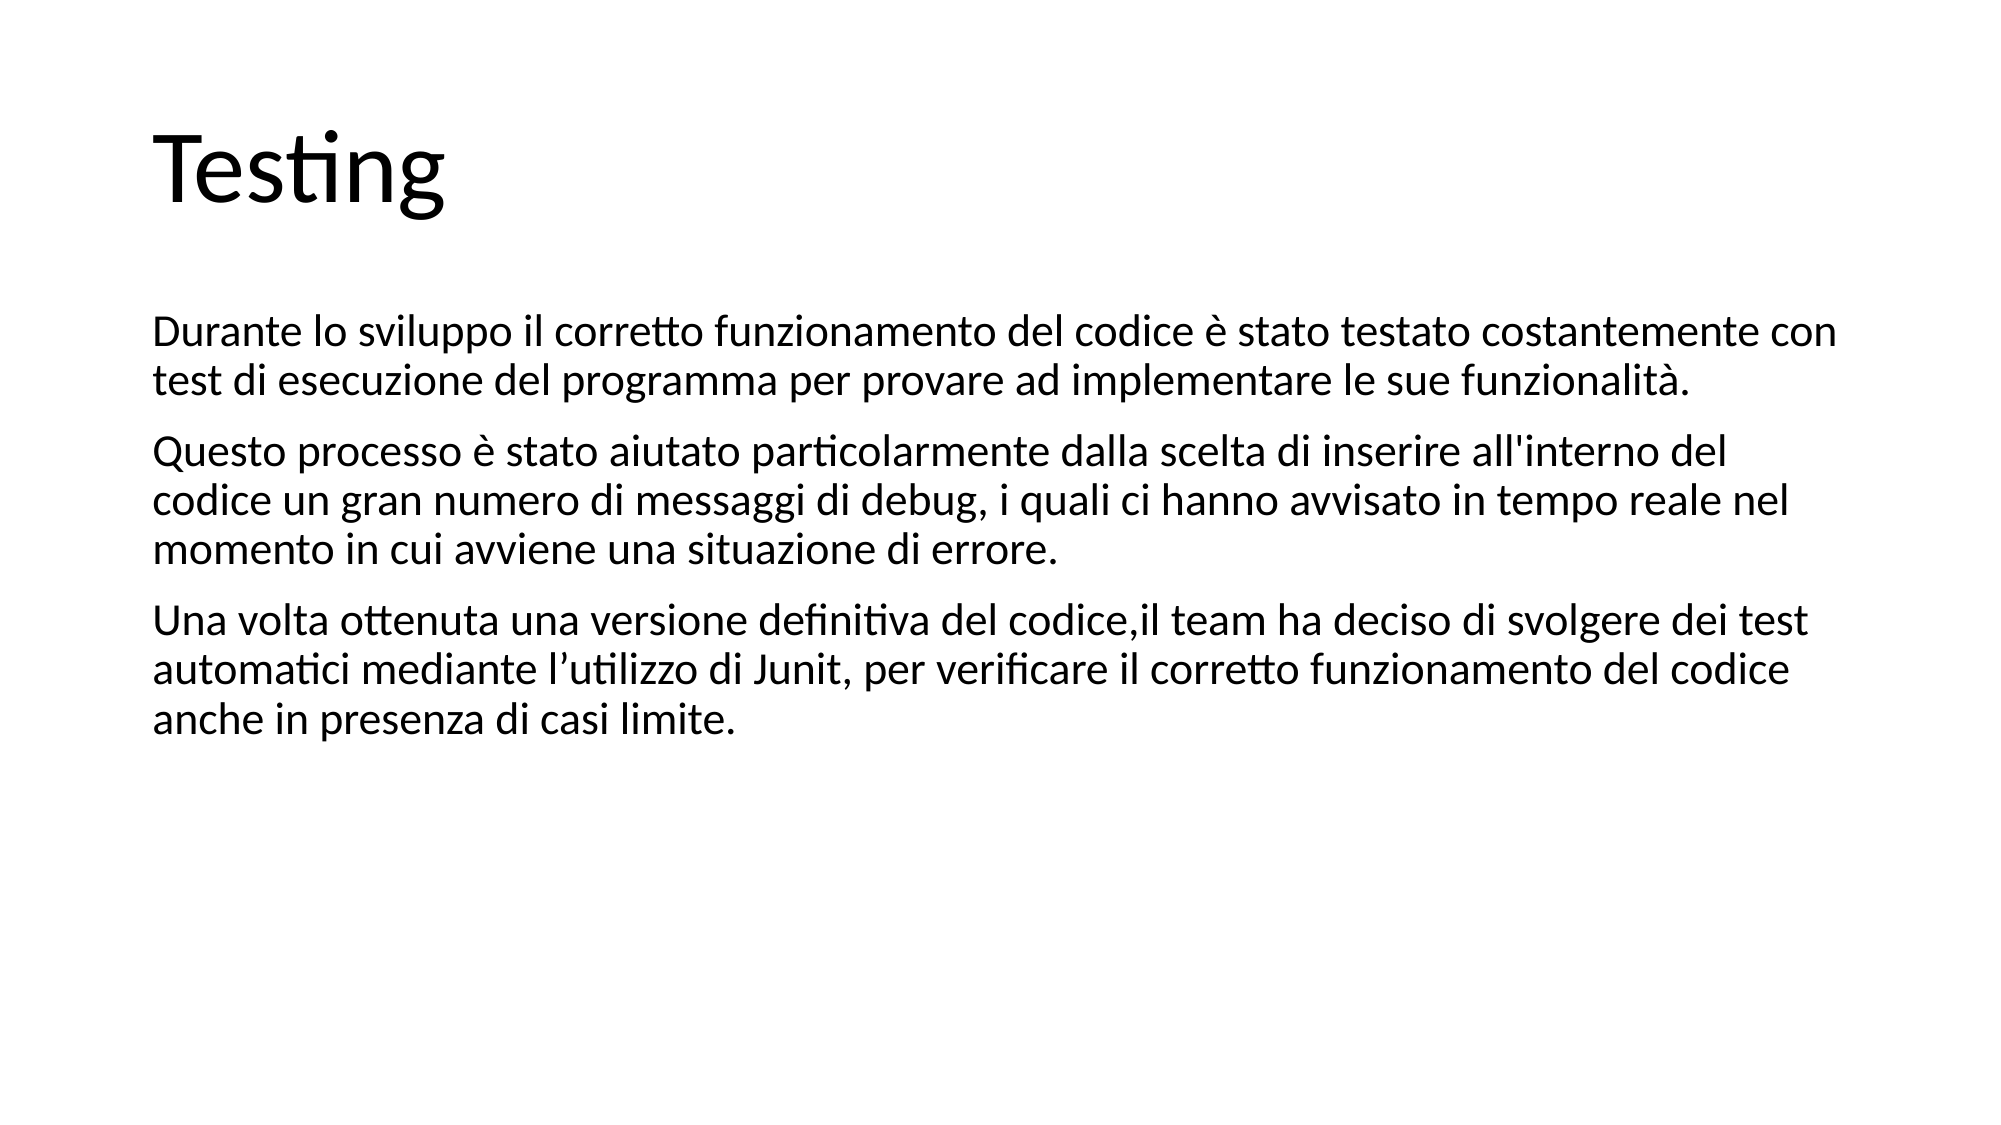

# Testing
Durante lo sviluppo il corretto funzionamento del codice è stato testato costantemente con test di esecuzione del programma per provare ad implementare le sue funzionalità.
Questo processo è stato aiutato particolarmente dalla scelta di inserire all'interno del codice un gran numero di messaggi di debug, i quali ci hanno avvisato in tempo reale nel momento in cui avviene una situazione di errore.
Una volta ottenuta una versione definitiva del codice,il team ha deciso di svolgere dei test automatici mediante l’utilizzo di Junit, per verificare il corretto funzionamento del codice anche in presenza di casi limite.